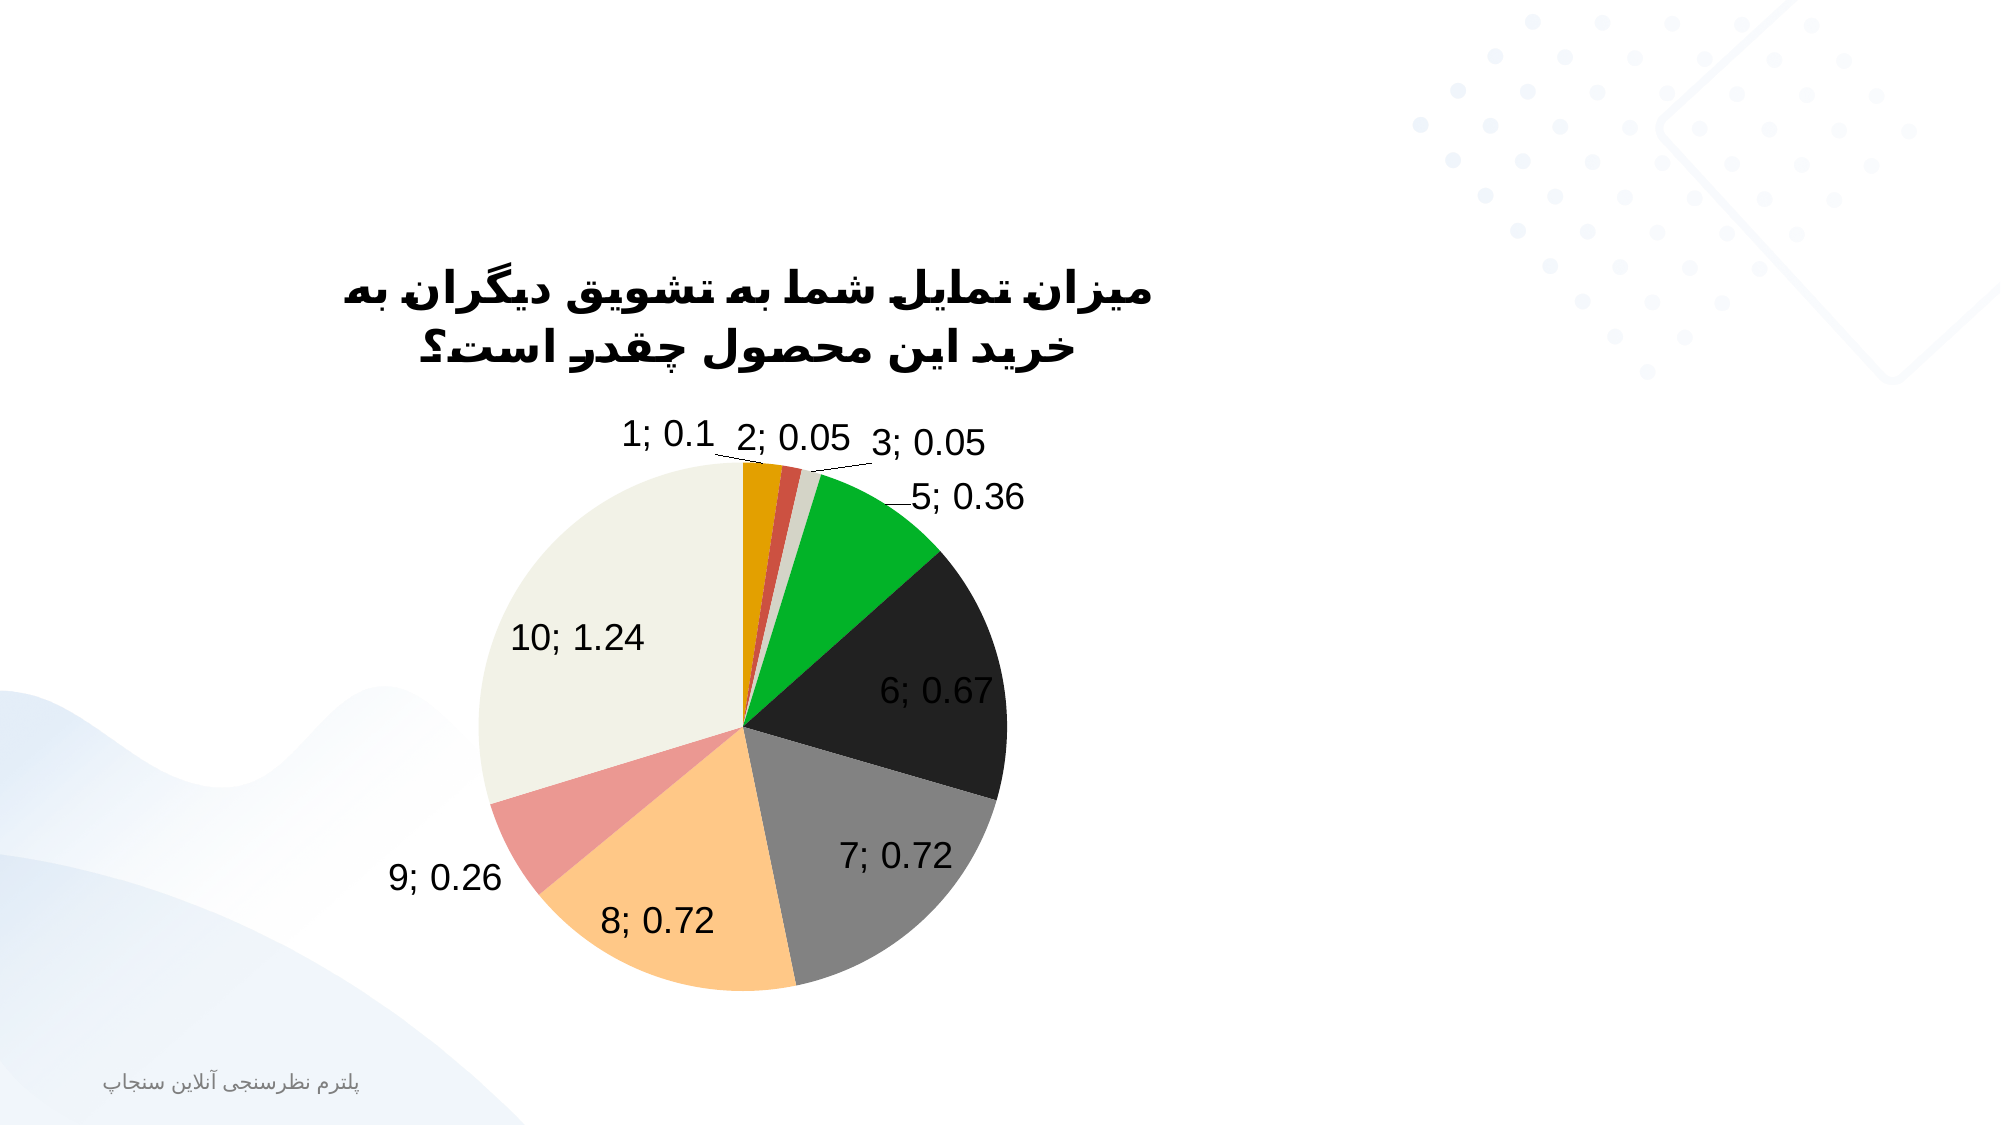

### Chart

| Category | میزان تمایل شما به تشویق دیگران به خرید این محصول چقدر است؟ |
|---|---|
| 1 | 0.1 |
| 2 | 0.05 |
| 3 | 0.05 |
| 5 | 0.36 |
| 6 | 0.67 |
| 7 | 0.72 |
| 8 | 0.72 |
| 9 | 0.26 |
| 10 | 1.24 |